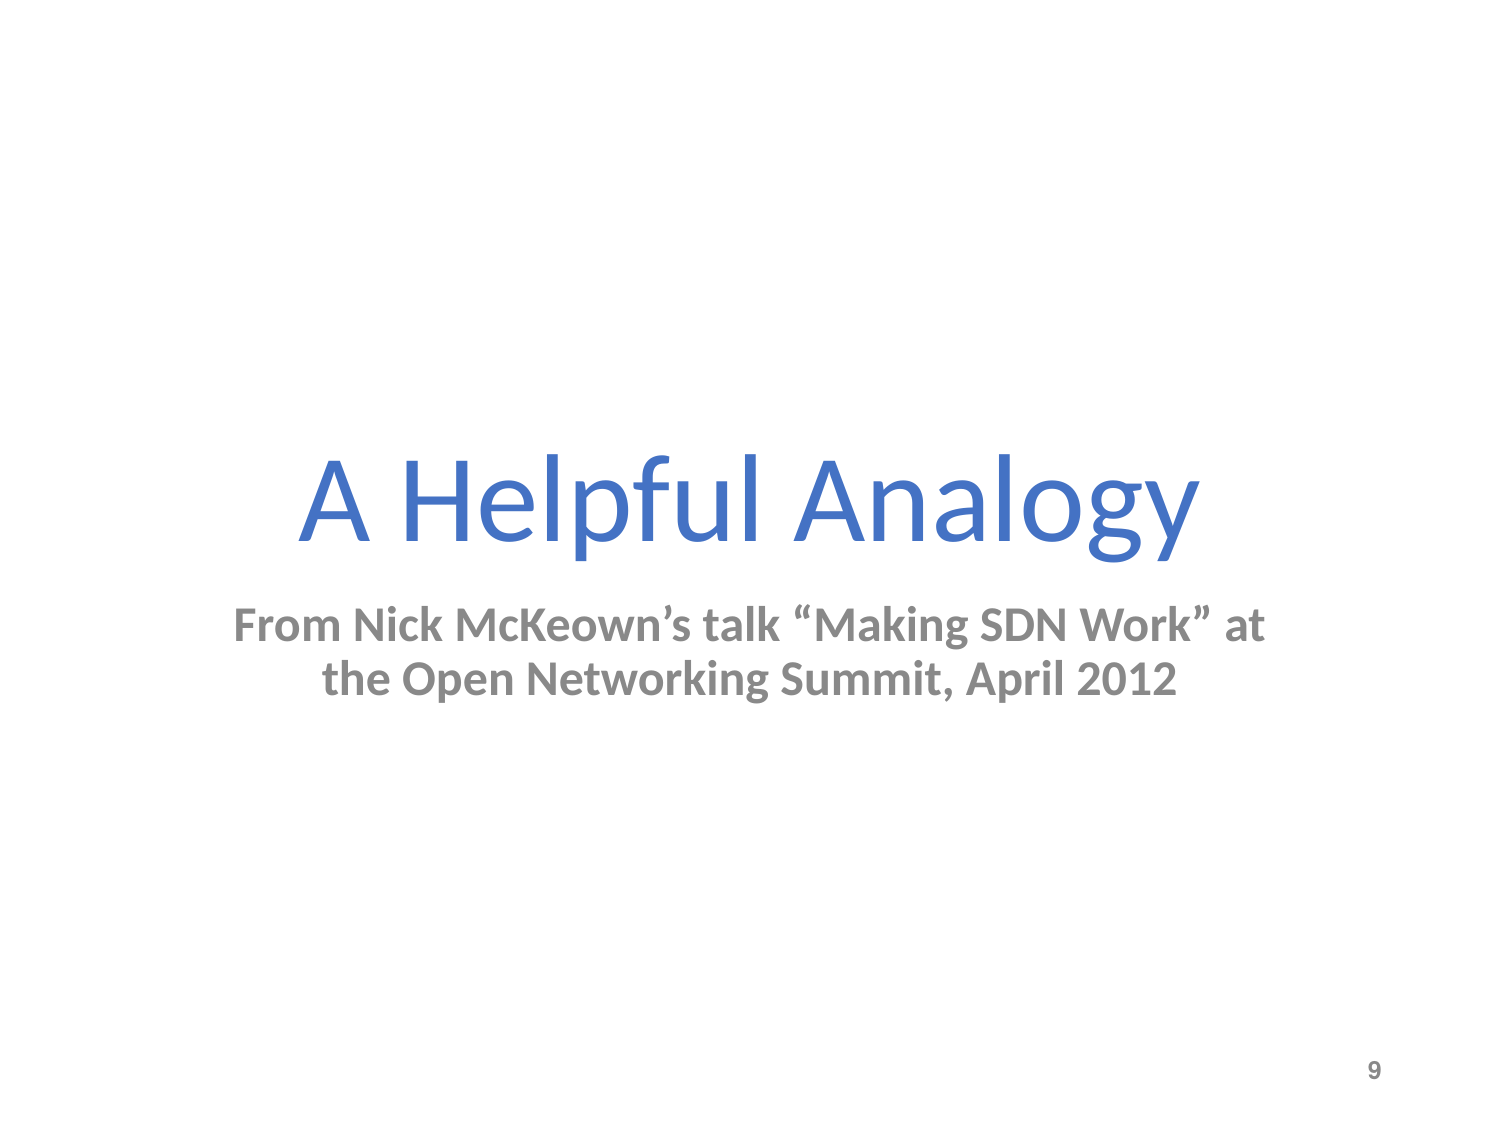

# A Helpful Analogy
From Nick McKeown’s talk “Making SDN Work” at the Open Networking Summit, April 2012
9